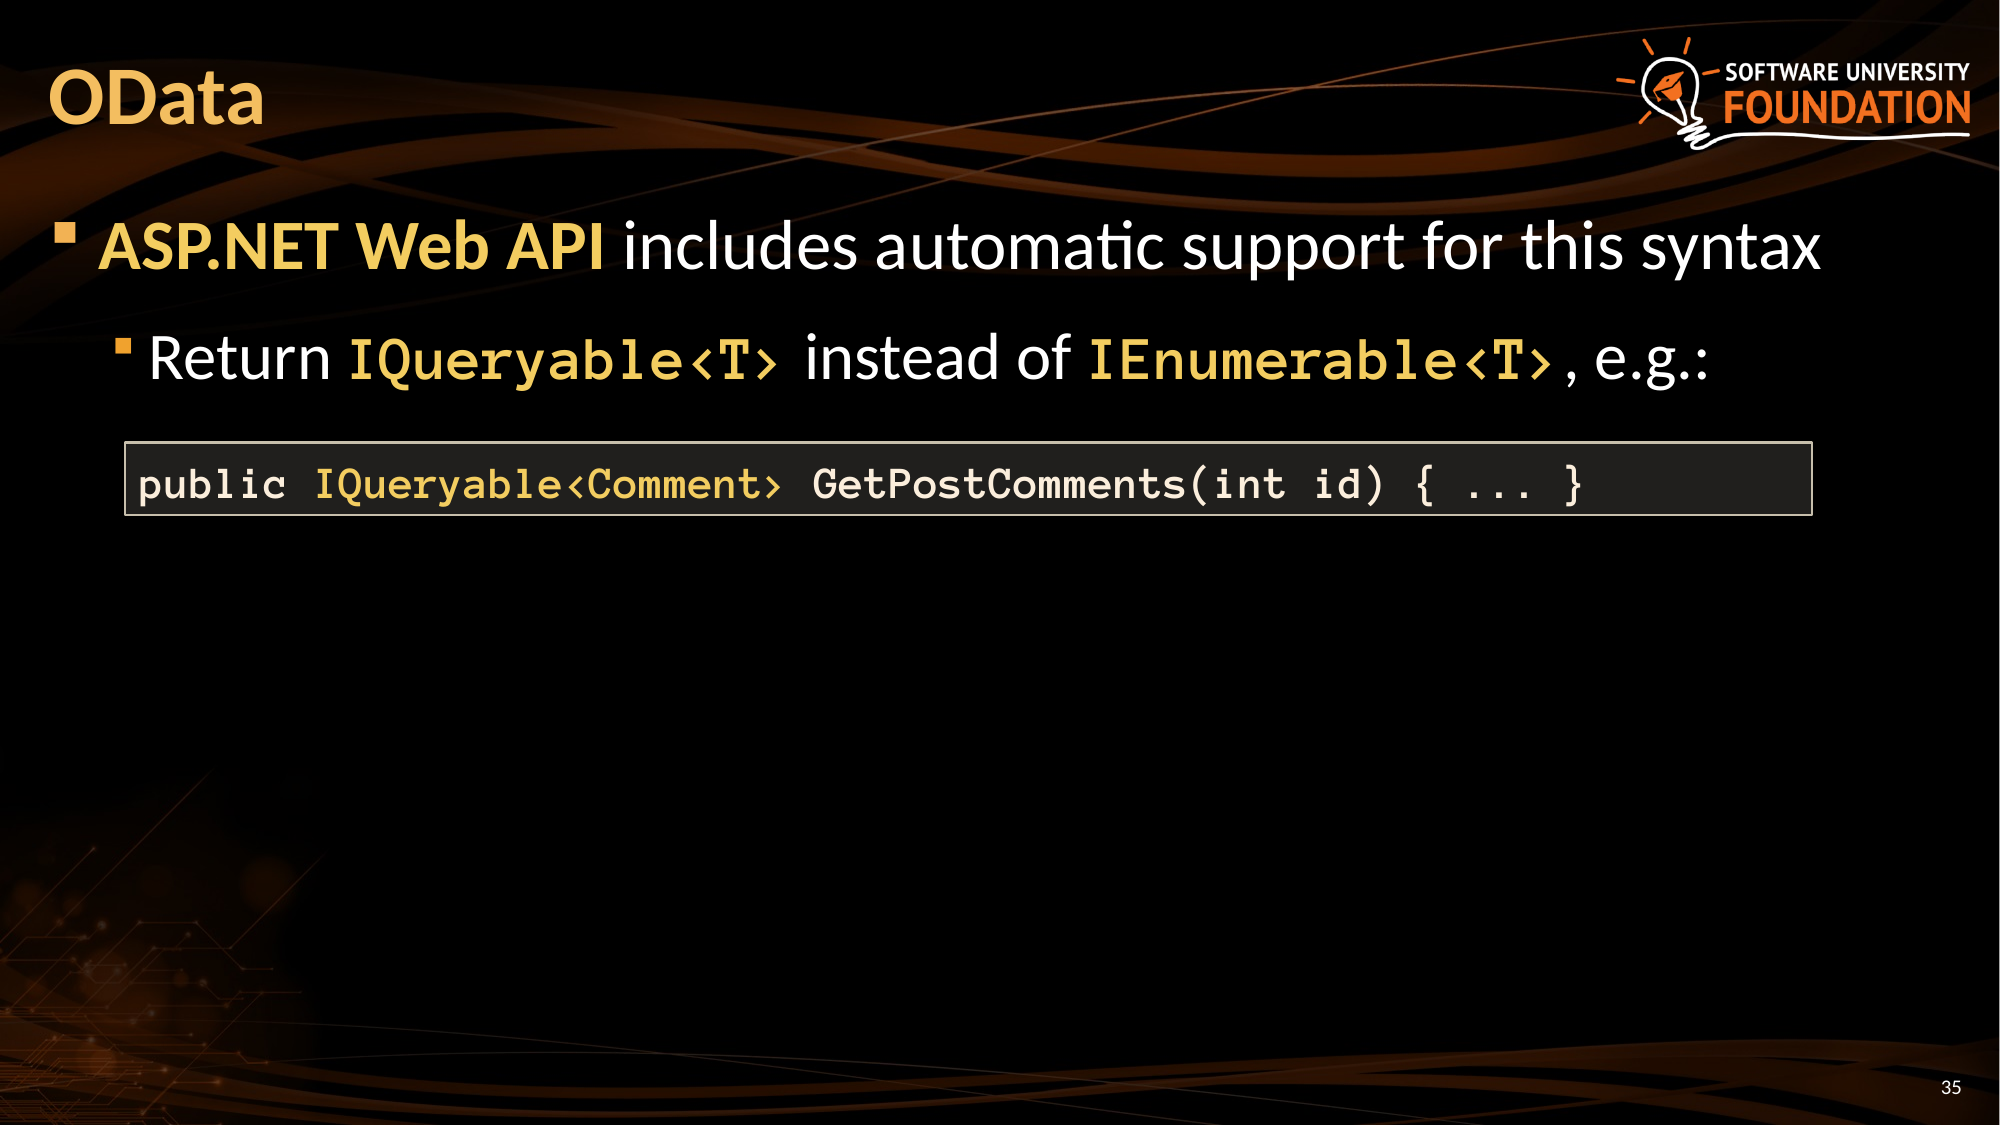

# OData
ASP.NET Web API includes automatic support for this syntax
Return IQueryable<T> instead of IEnumerable<T>, e.g.:

public IQueryable<Comment> GetPostComments(int id) { ... }
35